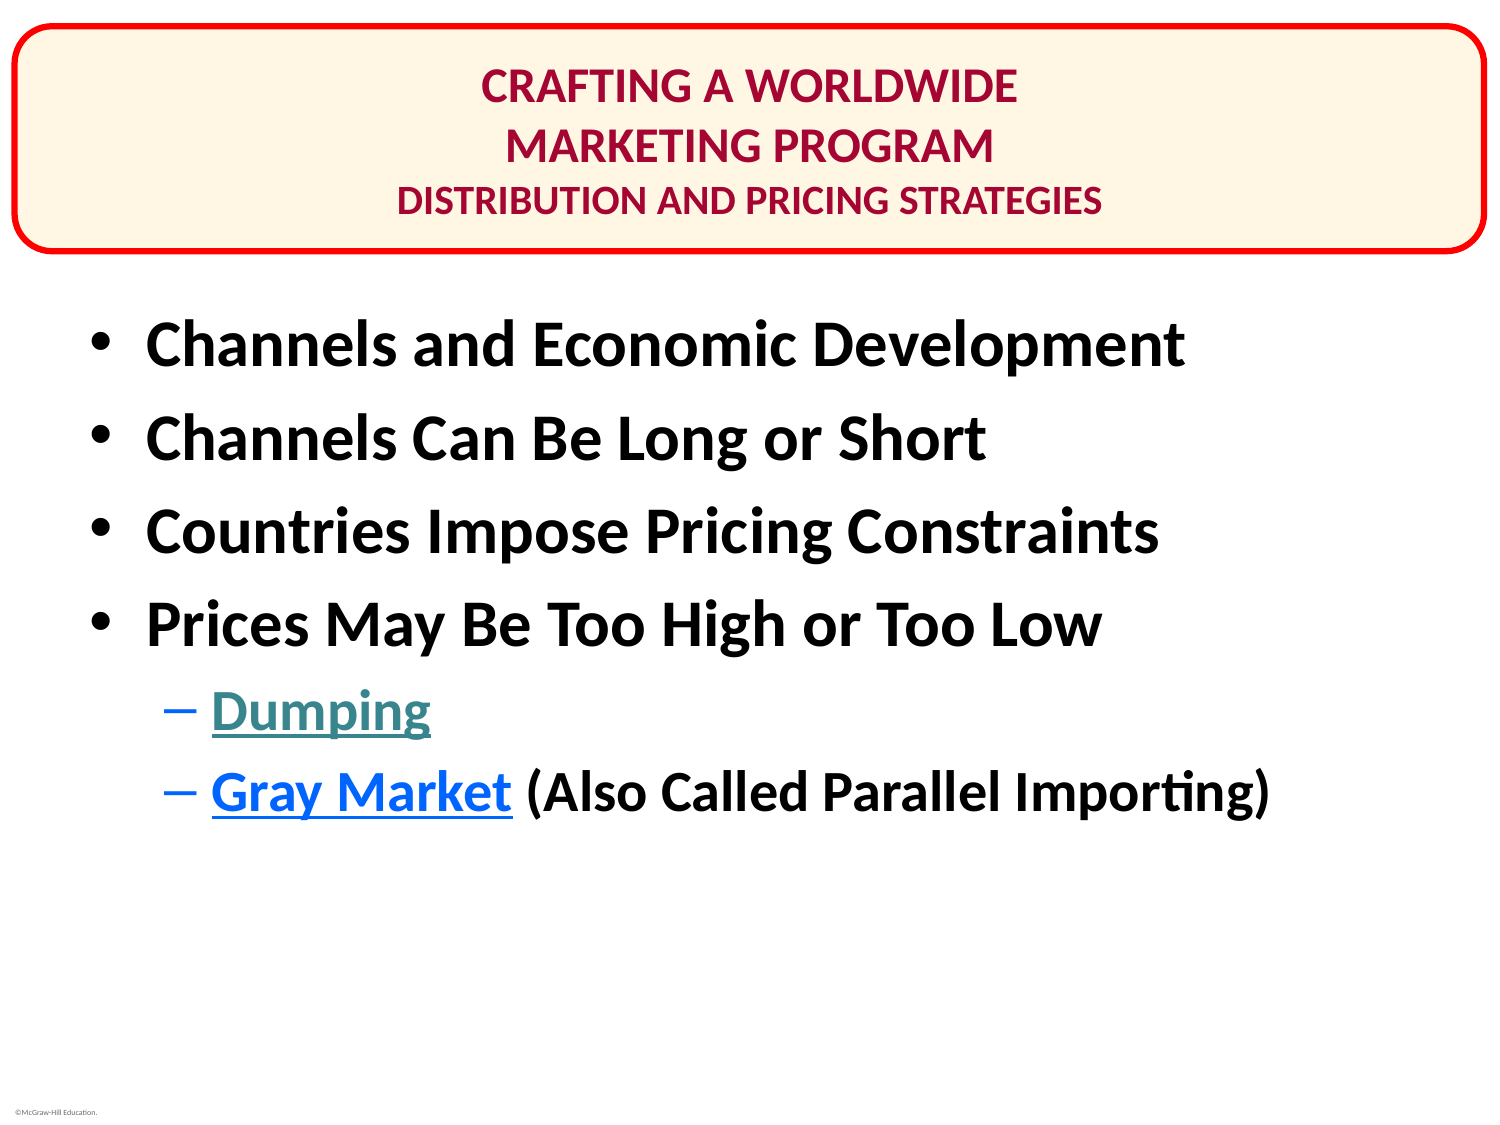

# CRAFTING A WORLDWIDE MARKETING PROGRAM DISTRIBUTION AND PRICING STRATEGIES
Channels and Economic Development
Channels Can Be Long or Short
Countries Impose Pricing Constraints
Prices May Be Too High or Too Low
Dumping
Gray Market (Also Called Parallel Importing)